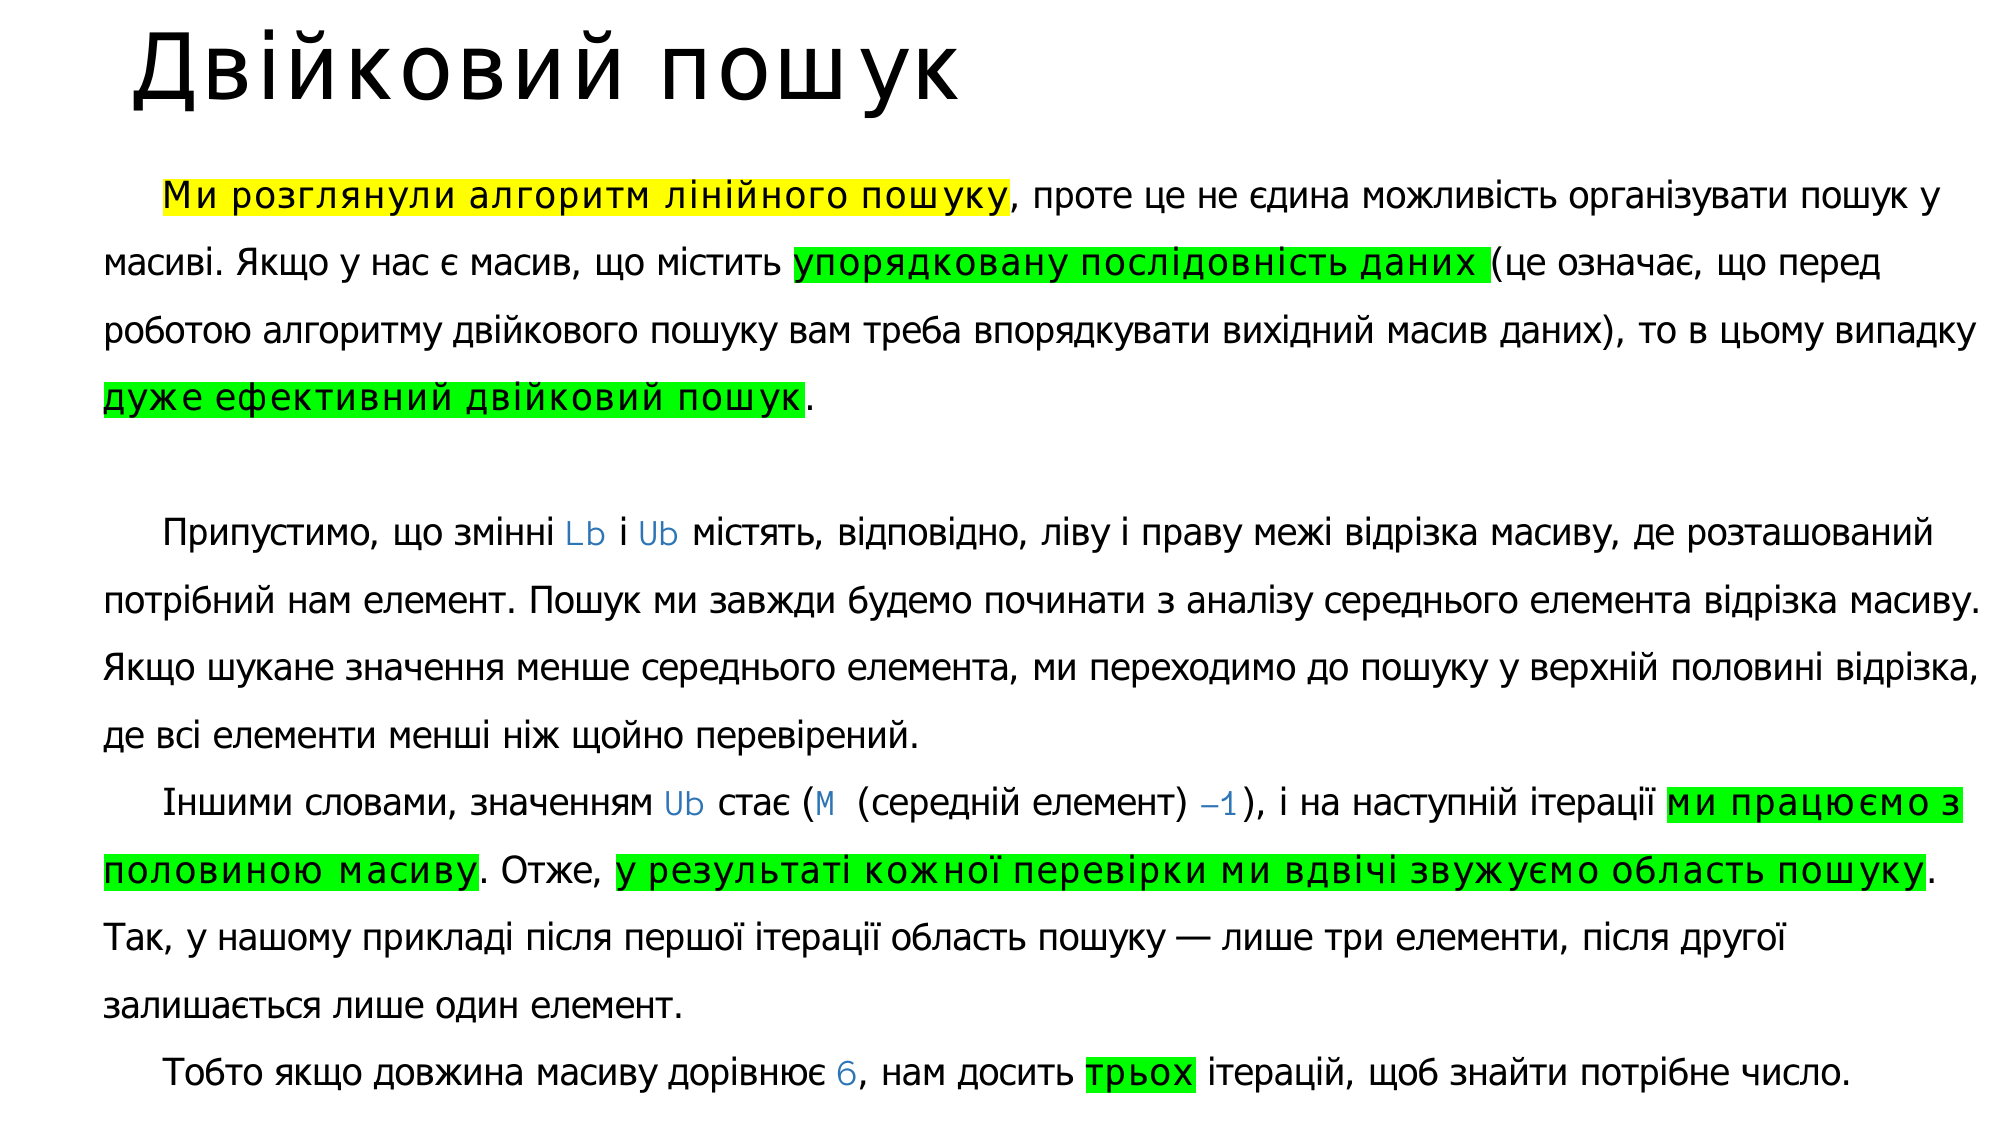

# Двійковий пошук
Ми розглянули алгоритм лінійного пошуку, проте це не єдина можливість організувати пошук у масиві. Якщо у нас є масив, що містить упорядковану послідовність даних (це означає, що перед роботою алгоритму двійкового пошуку вам треба впорядкувати вихідний масив даних), то в цьому випадку дуже ефективний двійковий пошук.

Припустимо, що змінні Lb і Ub містять, відповідно, ліву і праву межі відрізка масиву, де розташований потрібний нам елемент. Пошук ми завжди будемо починати з аналізу середнього елемента відрізка масиву. Якщо шукане значення менше середнього елемента, ми переходимо до пошуку у верхній половині відрізка, де всі елементи менші ніж щойно перевірений.
Іншими словами, значенням Ub стає (M (середній елемент) -1), і на наступній ітерації ми працюємо з половиною масиву. Отже, у результаті кожної перевірки ми вдвічі звужуємо область пошуку. Так, у нашому прикладі після першої ітерації область пошуку — лише три елементи, після другої залишається лише один елемент.
Тобто якщо довжина масиву дорівнює 6, нам досить трьох ітерацій, щоб знайти потрібне число.